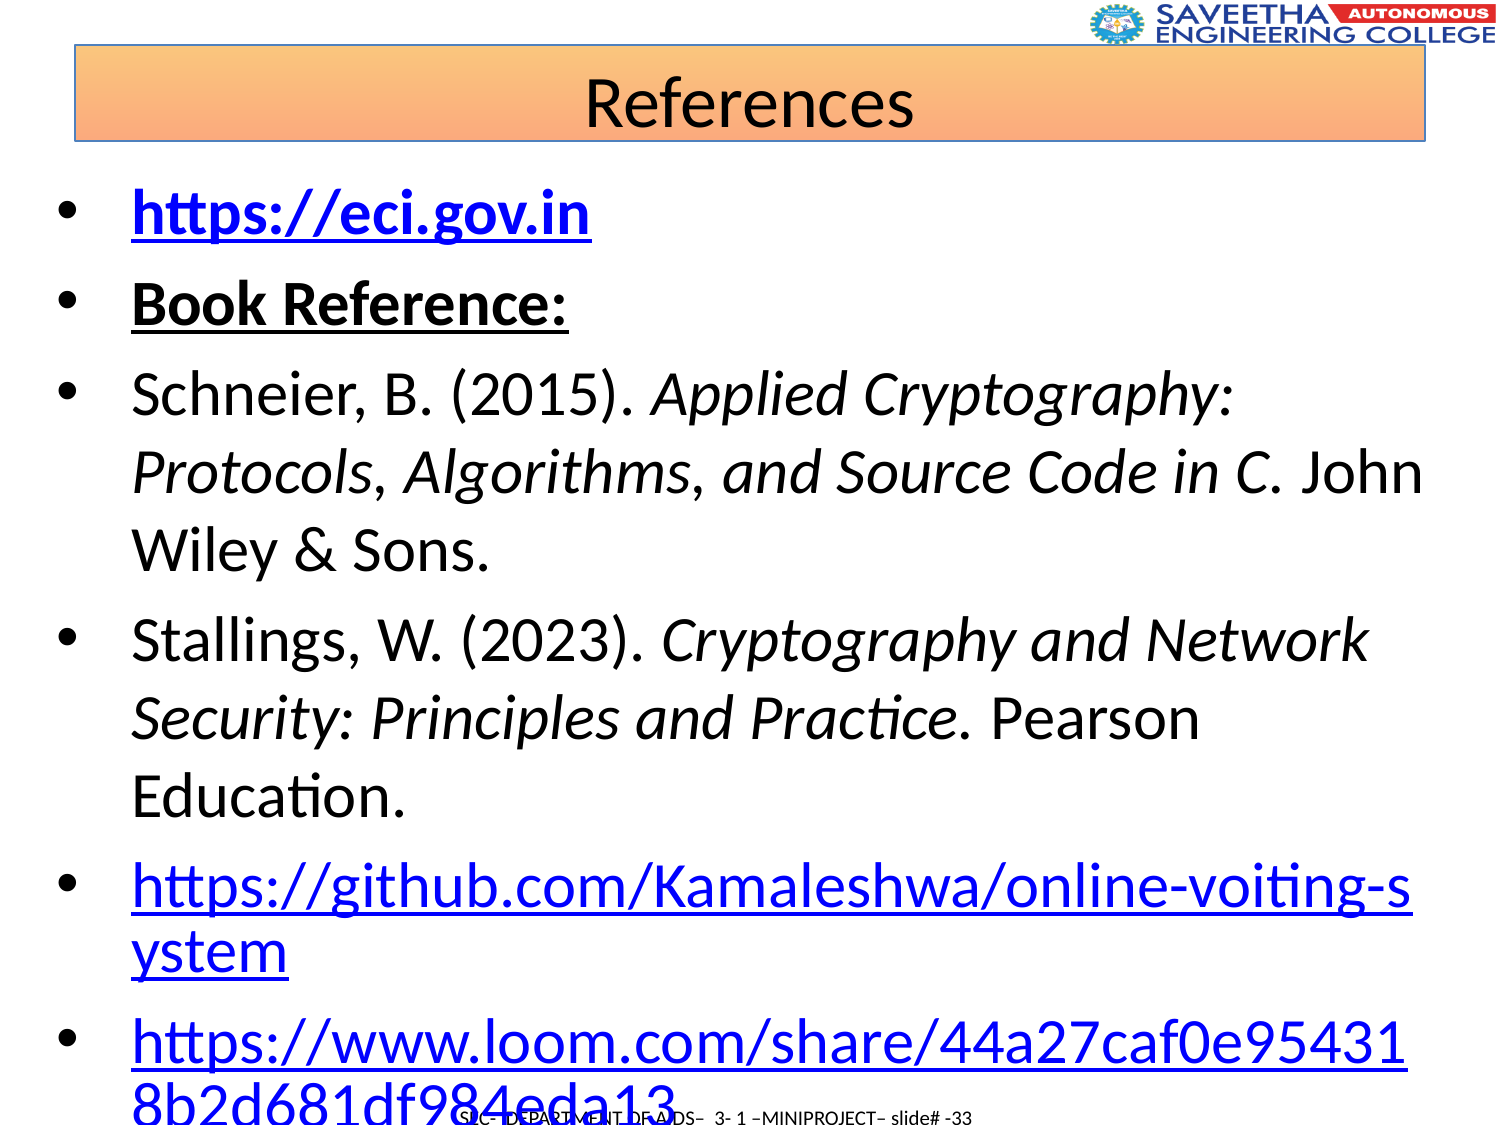

References
https://eci.gov.in
Book Reference:
Schneier, B. (2015). Applied Cryptography: Protocols, Algorithms, and Source Code in C. John Wiley & Sons.
Stallings, W. (2023). Cryptography and Network Security: Principles and Practice. Pearson Education.
https://github.com/Kamaleshwa/online-voiting-system
https://www.loom.com/share/44a27caf0e954318b2d681df984eda13